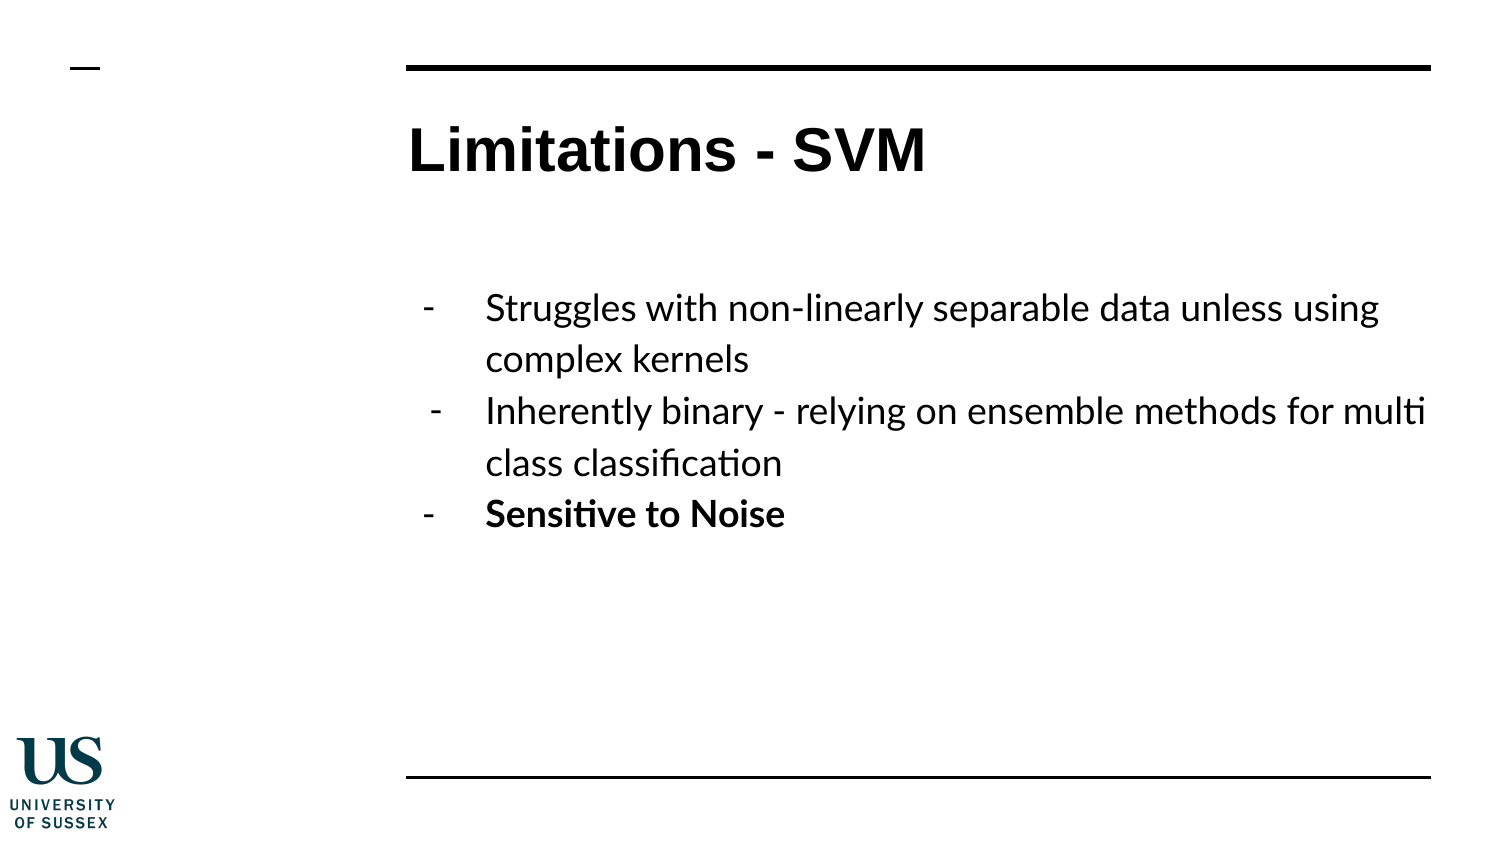

# Limitations - SVM
Struggles with non-linearly separable data unless using complex kernels
Inherently binary - relying on ensemble methods for multi class classification
Sensitive to Noise